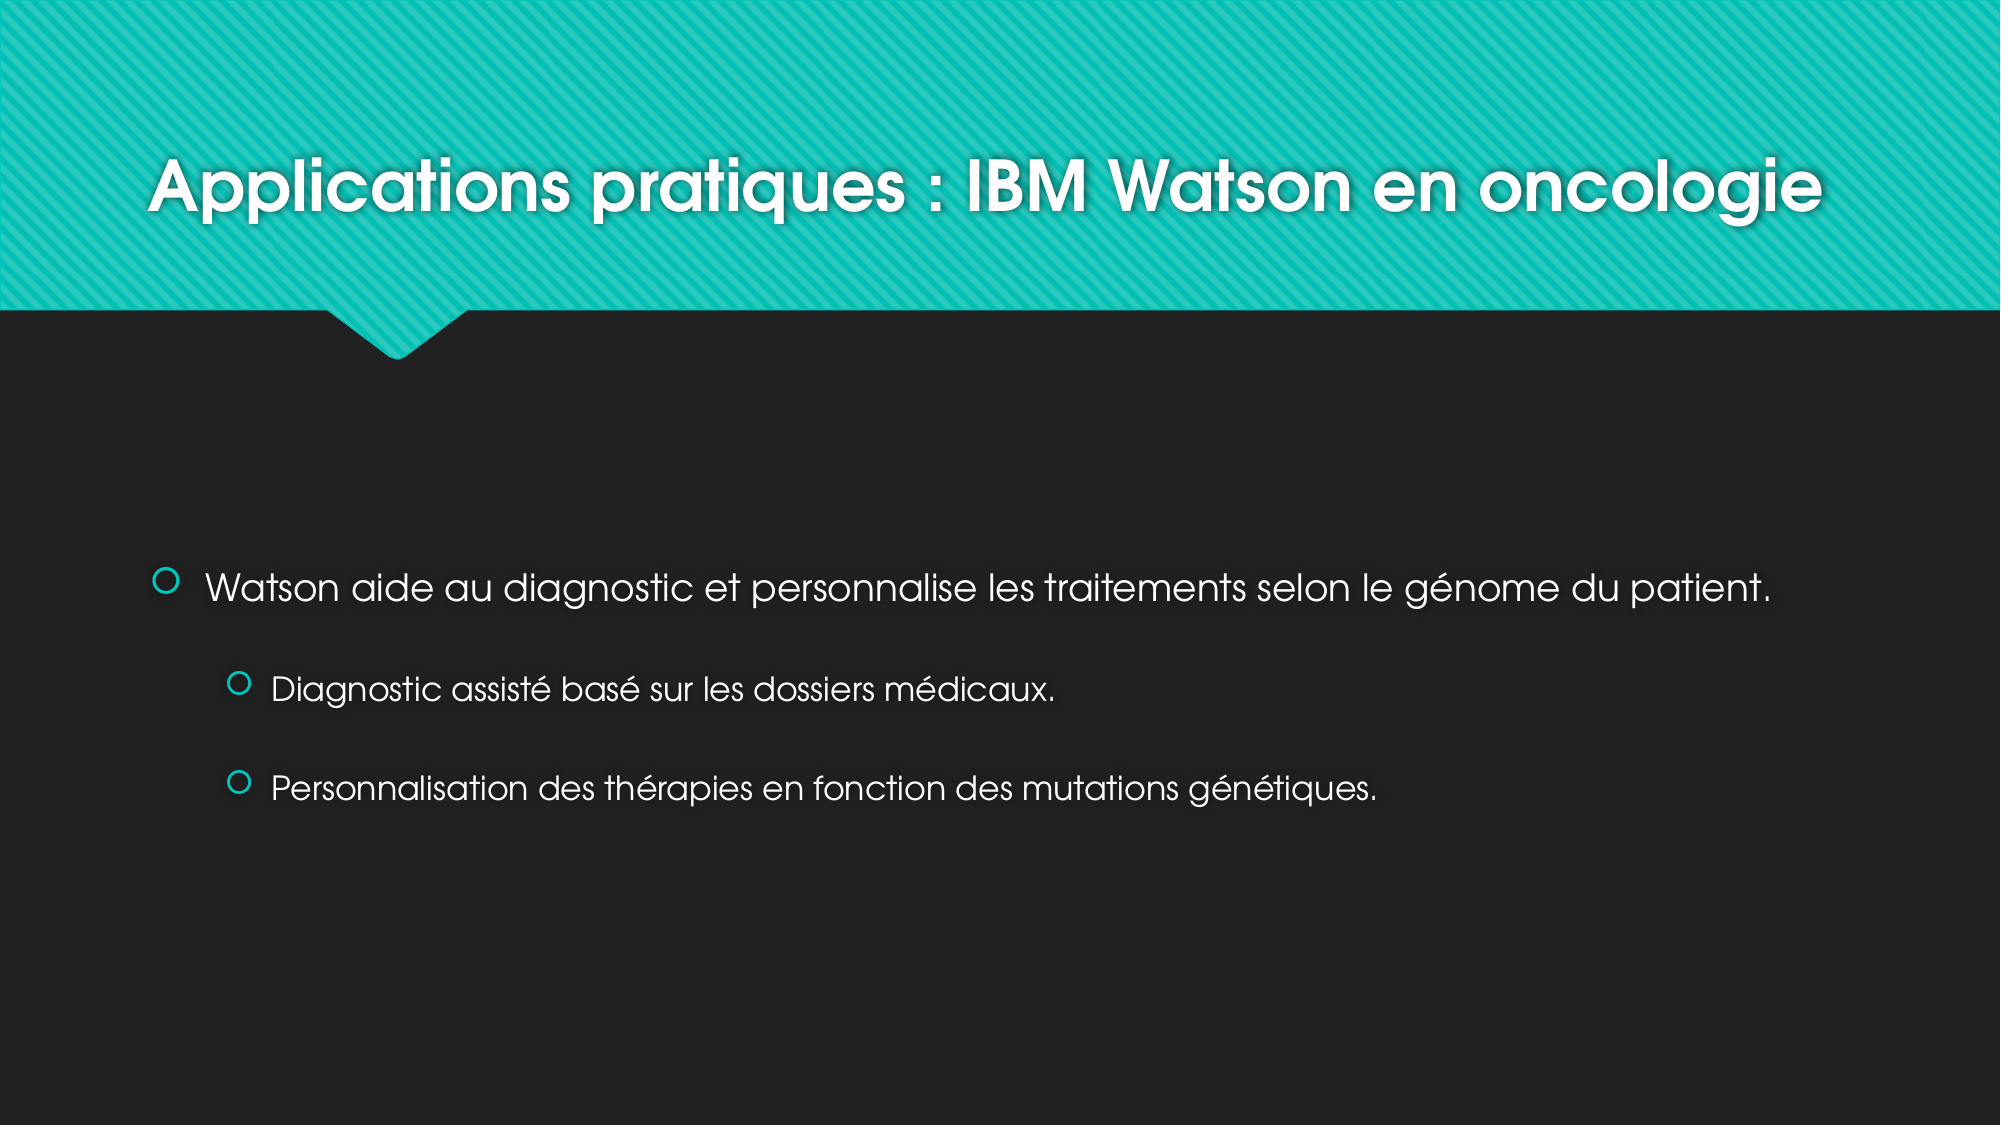

# Applications pratiques : IBM Watson en oncologie
Watson aide au diagnostic et personnalise les traitements selon le génome du patient.
Diagnostic assisté basé sur les dossiers médicaux.
Personnalisation des thérapies en fonction des mutations génétiques.